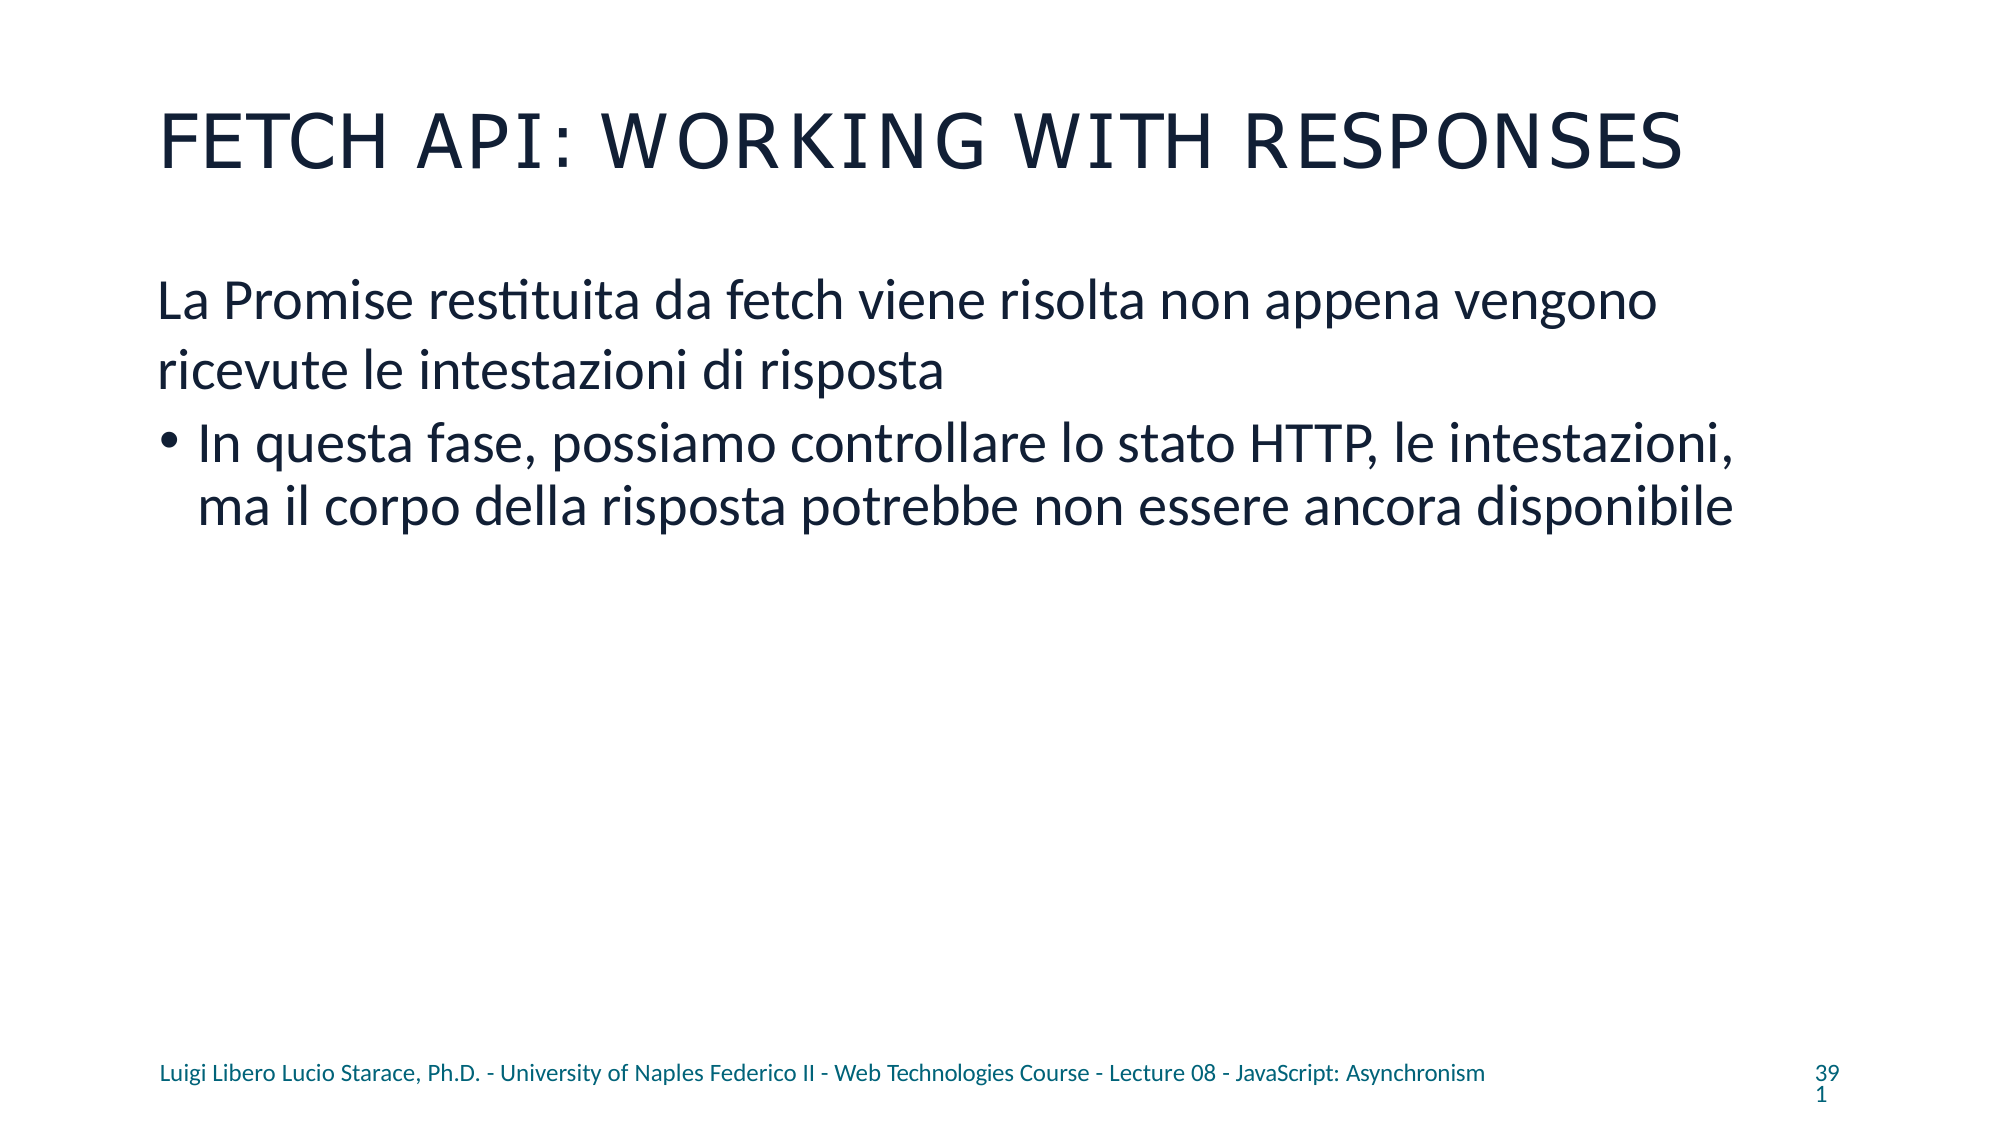

# FETCH API: WORKING WITH RESPONSES
La Promise restituita da fetch viene risolta non appena vengono ricevute le intestazioni di risposta
In questa fase, possiamo controllare lo stato HTTP, le intestazioni, ma il corpo della risposta potrebbe non essere ancora disponibile
Luigi Libero Lucio Starace, Ph.D. - University of Naples Federico II - Web Technologies Course - Lecture 08 - JavaScript: Asynchronism
391